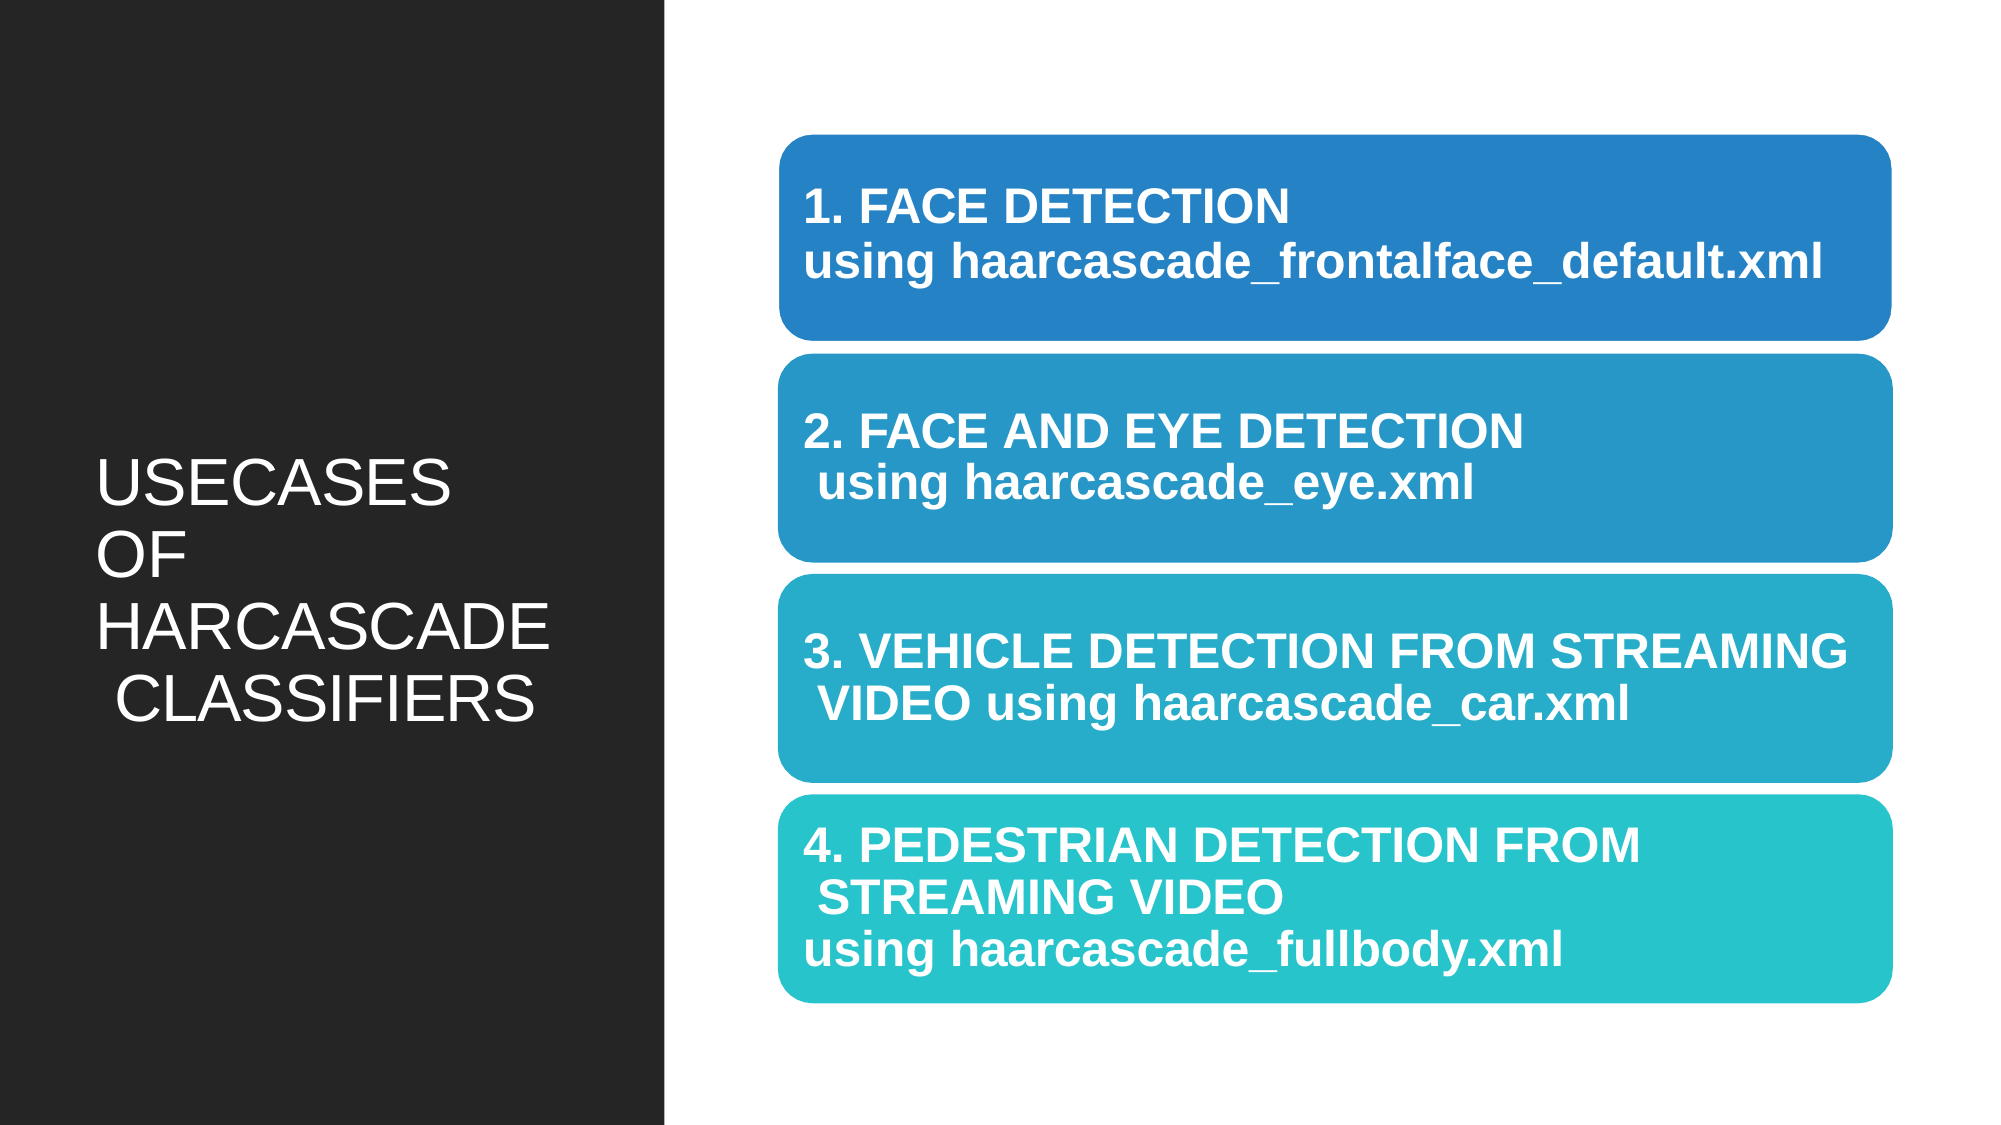

1. FACE DETECTION
using haarcascade_frontalface_default.xml

2. FACE AND EYE DETECTION  using haarcascade_eye.xml
USECASES OF  HARCASCADE  CLASSIFIERS

3. VEHICLE DETECTION FROM STREAMING  VIDEO using haarcascade_car.xml

4. PEDESTRIAN DETECTION FROM  STREAMING VIDEO
using haarcascade_fullbody.xml